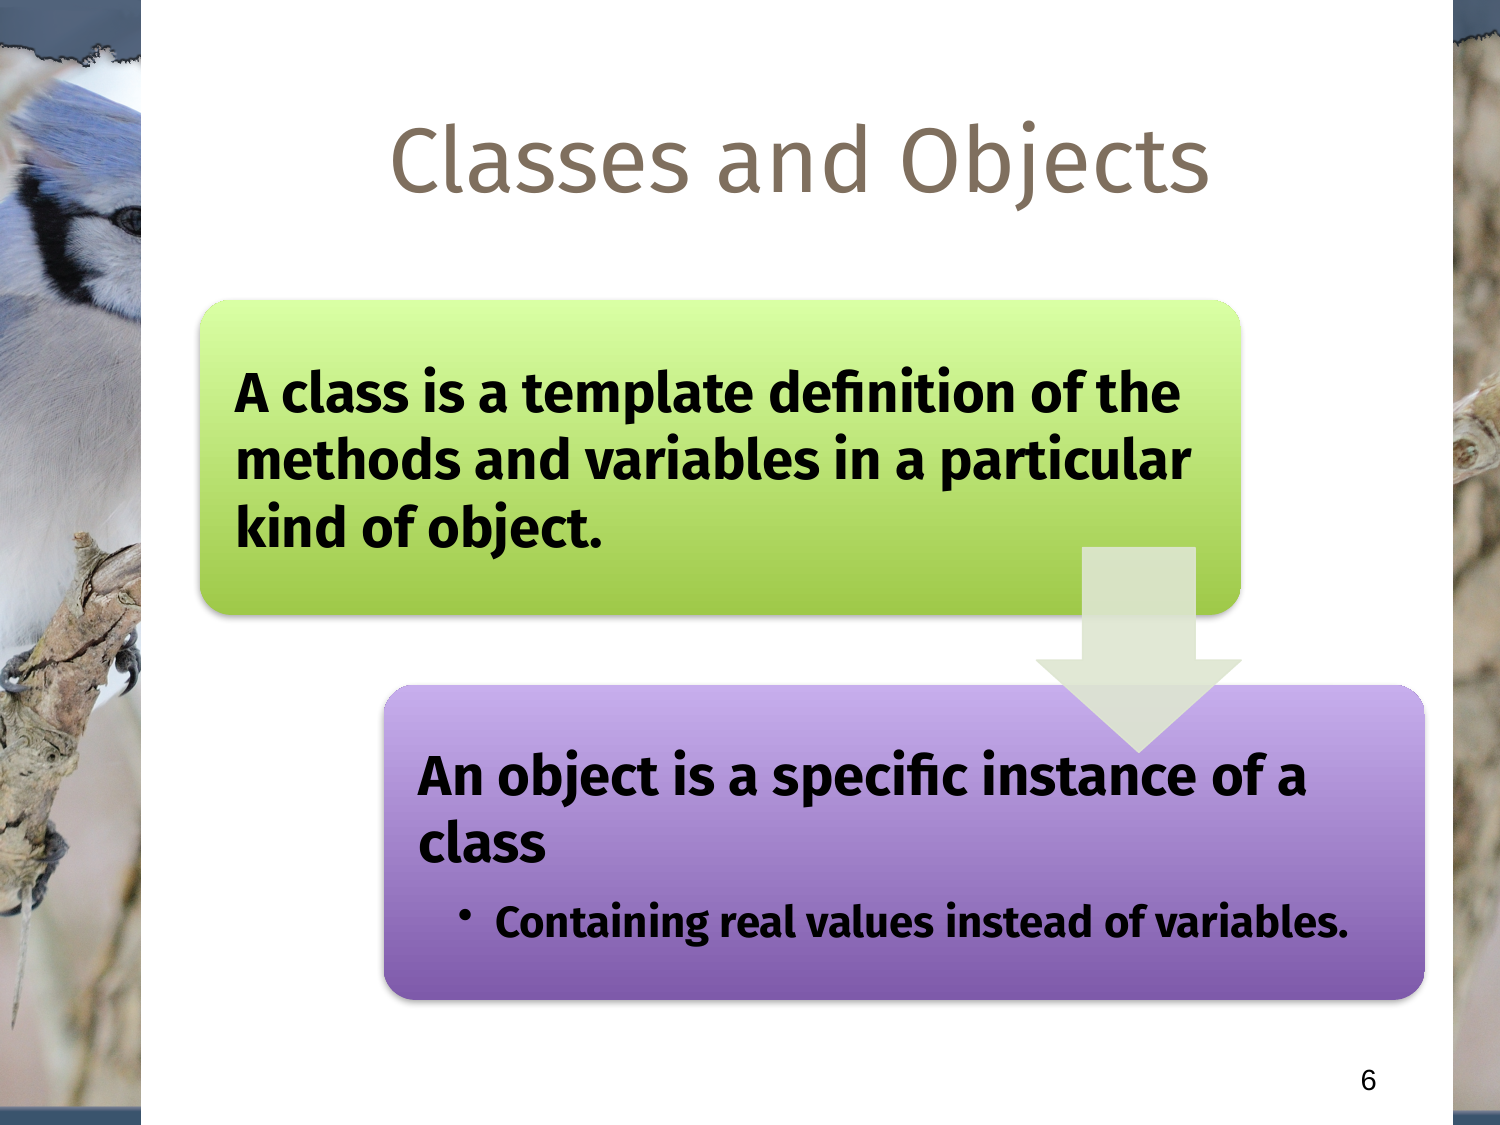

# Classes and Objects
A class is a template definition of the methods and variables in a particular kind of object.
An object is a specific instance of a class
Containing real values instead of variables.